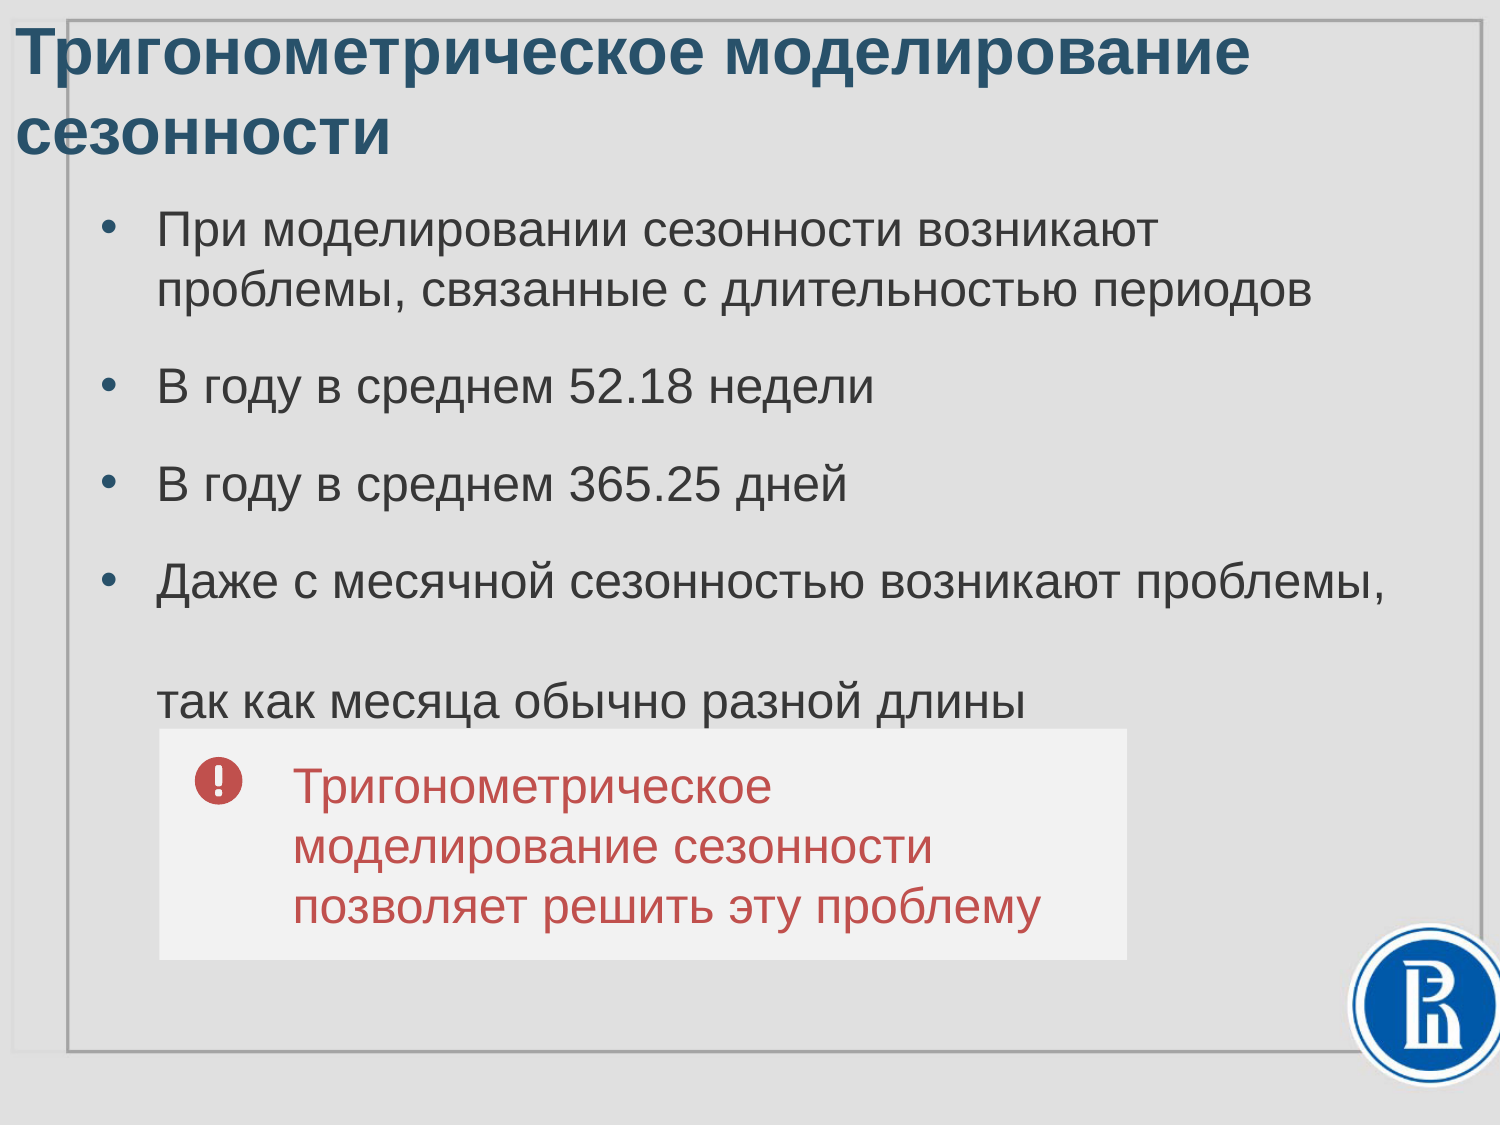

Тригонометрическое моделирование сезонности
При моделировании сезонности возникают проблемы, связанные с длительностью периодов
В году в среднем 52.18 недели
В году в среднем 365.25 дней
Даже с месячной сезонностью возникают проблемы,
так как месяца обычно разной длины

Тригонометрическое моделирование сезонности позволяет решить эту проблему